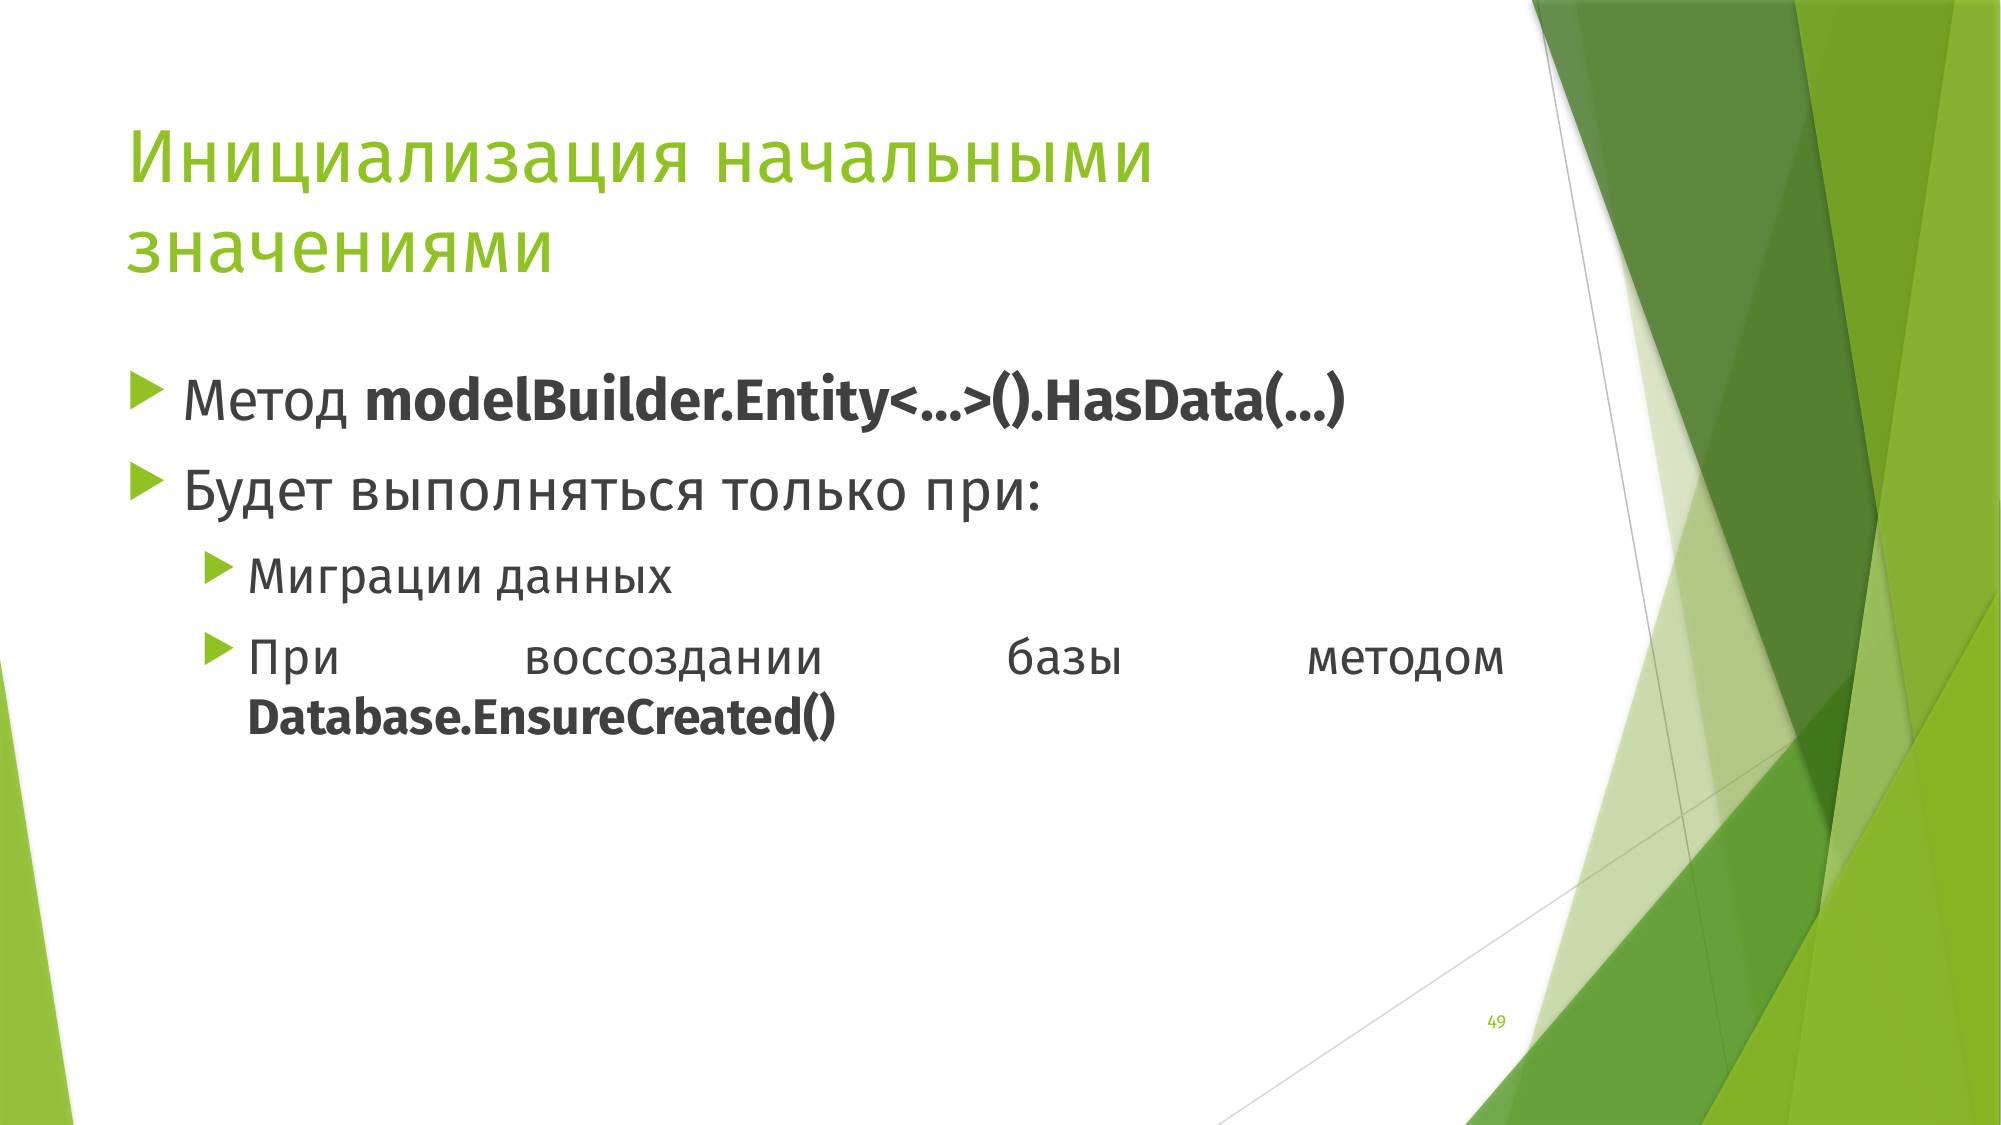

# Инициализация начальными значениями
Метод modelBuilder.Entity<…>().HasData(…)
Будет выполняться только при:
Миграции данных
При воссоздании базы методом Database.EnsureCreated()
49